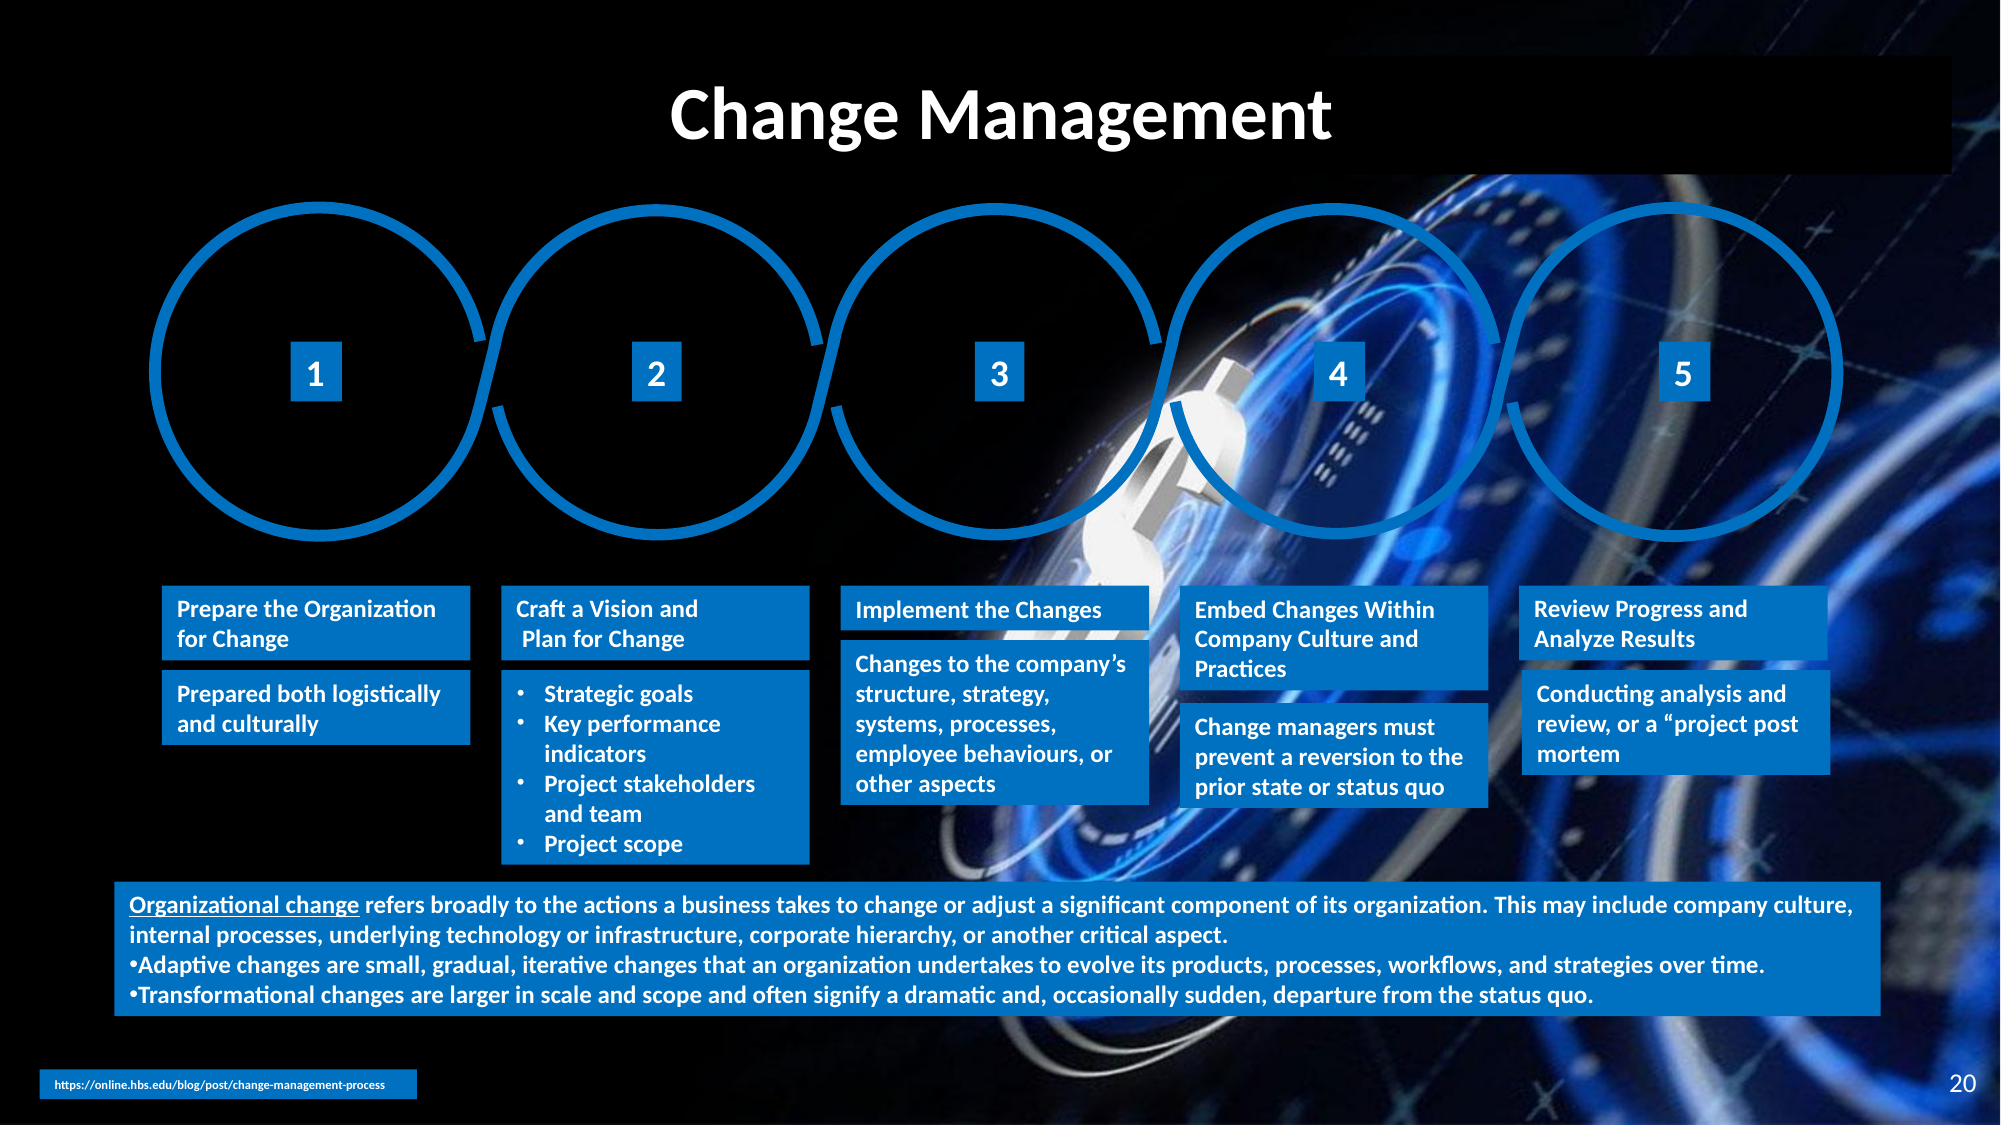

Change Management

1
2
3
4
5
Prepare the Organization for Change
Prepared both logistically and culturally
Craft a Vision and
 Plan for Change
Strategic goals
Key performance indicators
Project stakeholders and team
Project scope
Implement the Changes
Changes to the company’s structure, strategy, systems, processes, employee behaviours, or other aspects
Embed Changes Within Company Culture and Practices
Change managers must prevent a reversion to the prior state or status quo
Review Progress and Analyze Results
Conducting analysis and review, or a “project post mortem
Organizational change refers broadly to the actions a business takes to change or adjust a significant component of its organization. This may include company culture, internal processes, underlying technology or infrastructure, corporate hierarchy, or another critical aspect.
Adaptive changes are small, gradual, iterative changes that an organization undertakes to evolve its products, processes, workflows, and strategies over time.
Transformational changes are larger in scale and scope and often signify a dramatic and, occasionally sudden, departure from the status quo.
20
https://online.hbs.edu/blog/post/change-management-process